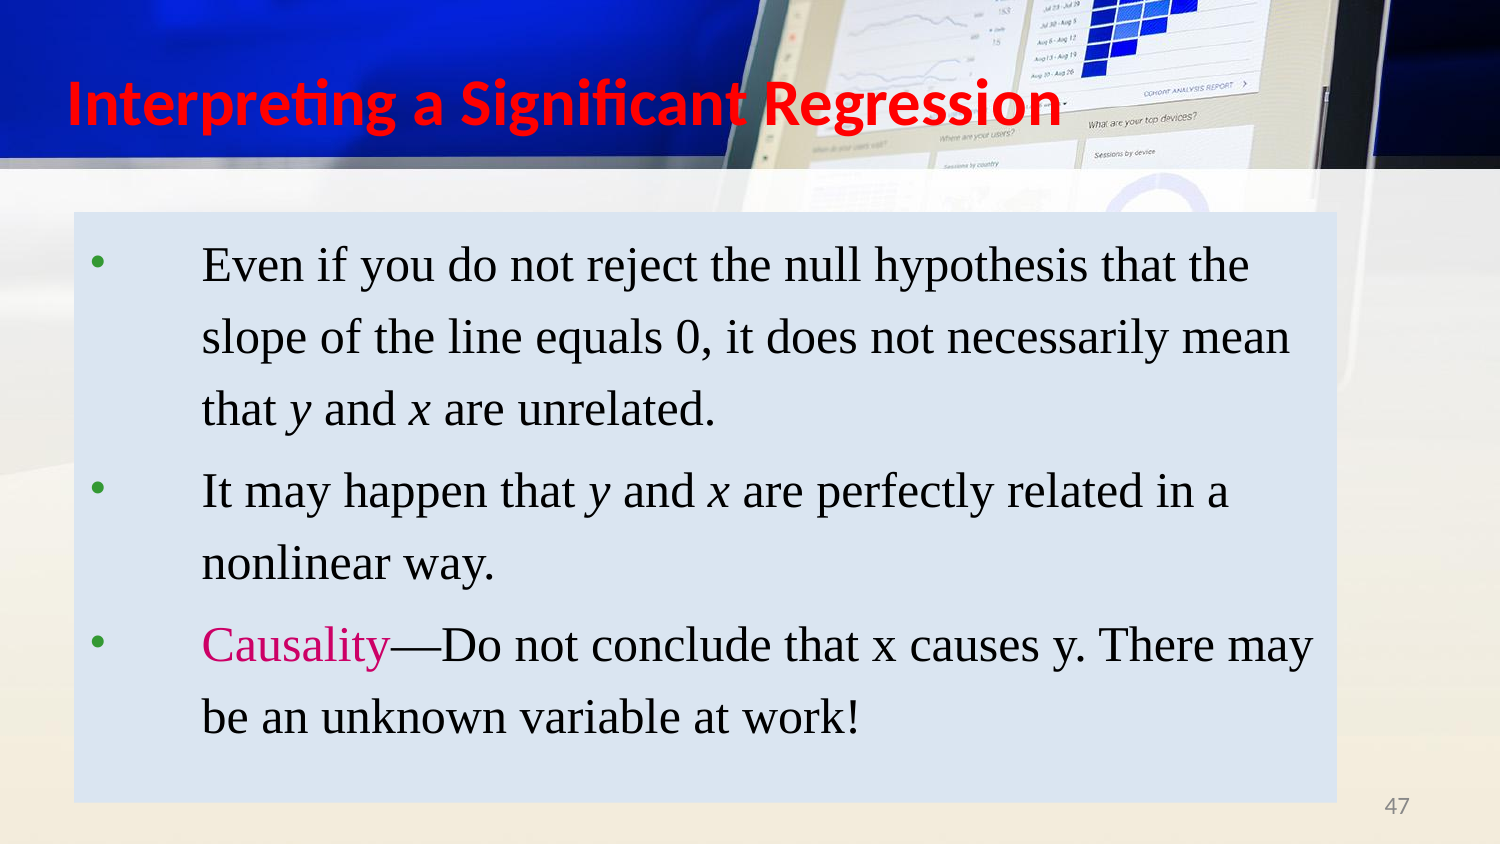

# Interpreting a Significant Regression
Even if you do not reject the null hypothesis that the slope of the line equals 0, it does not necessarily mean that y and x are unrelated.
It may happen that y and x are perfectly related in a nonlinear way.
Causality—Do not conclude that x causes y. There may be an unknown variable at work!

47